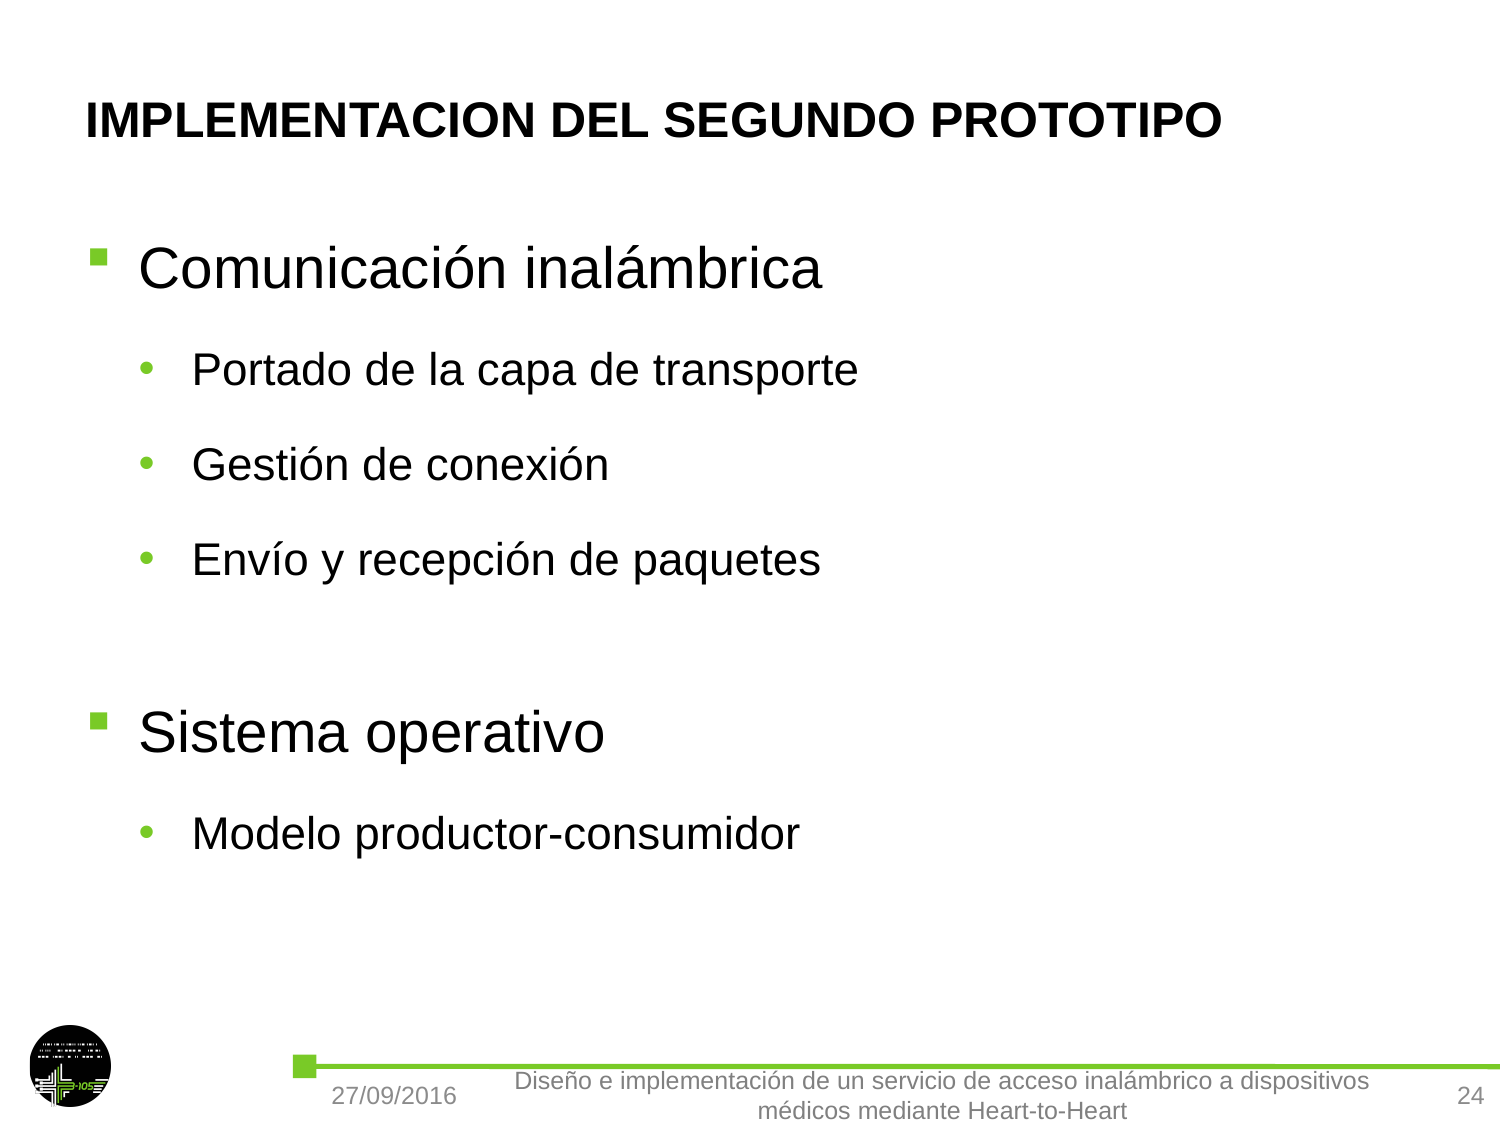

# IMPLEMENTACION DEL SEGUNDO PROTOTIPO
Comunicación inalámbrica
Portado de la capa de transporte
Gestión de conexión
Envío y recepción de paquetes

Sistema operativo
Modelo productor-consumidor

27/09/2016
Diseño e implementación de un servicio de acceso inalámbrico a dispositivos médicos mediante Heart-to-Heart
24